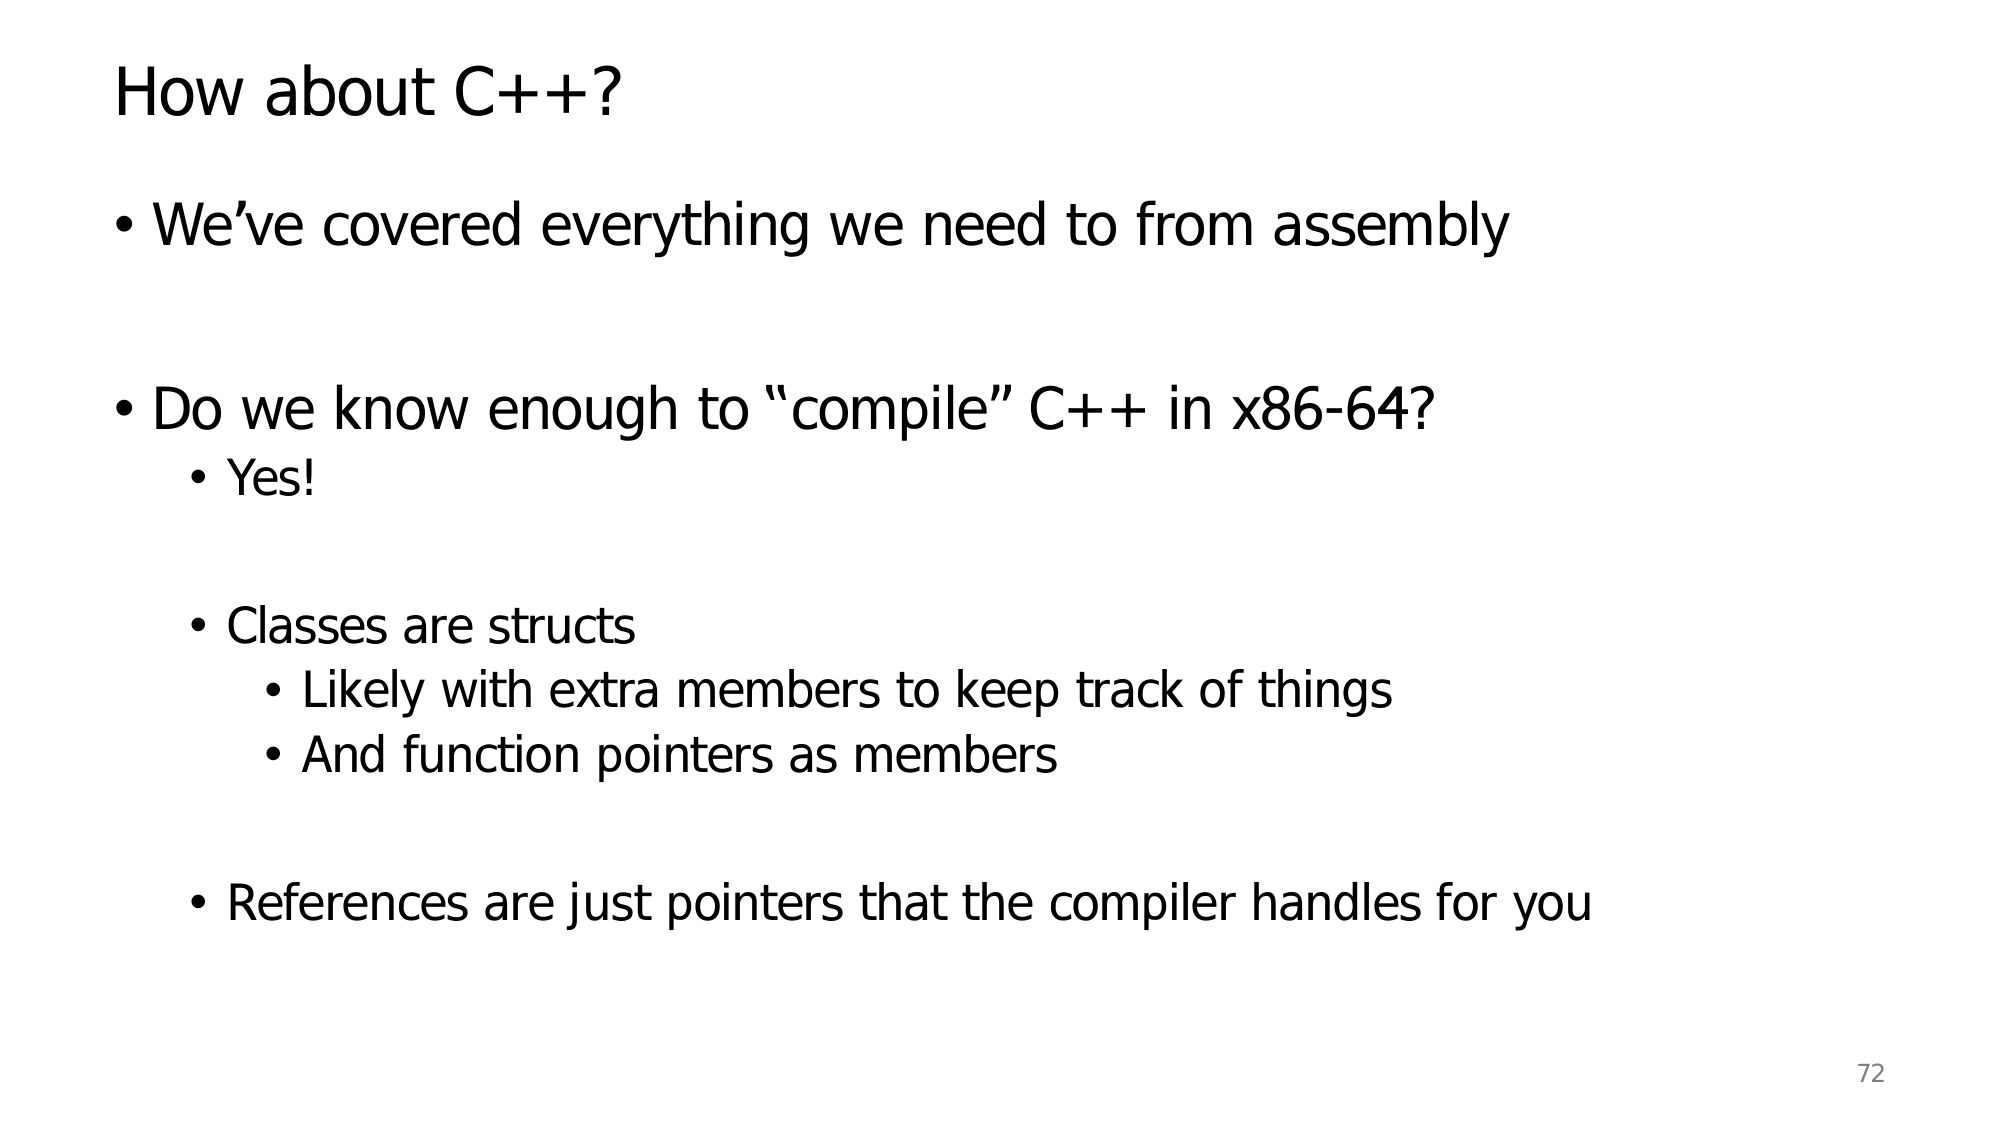

# How about C++?
We’ve covered everything we need to from assembly

Do we know enough to “compile” C++ in x86-64?
Yes!

Classes are structs
Likely with extra members to keep track of things
And function pointers as members

References are just pointers that the compiler handles for you
72